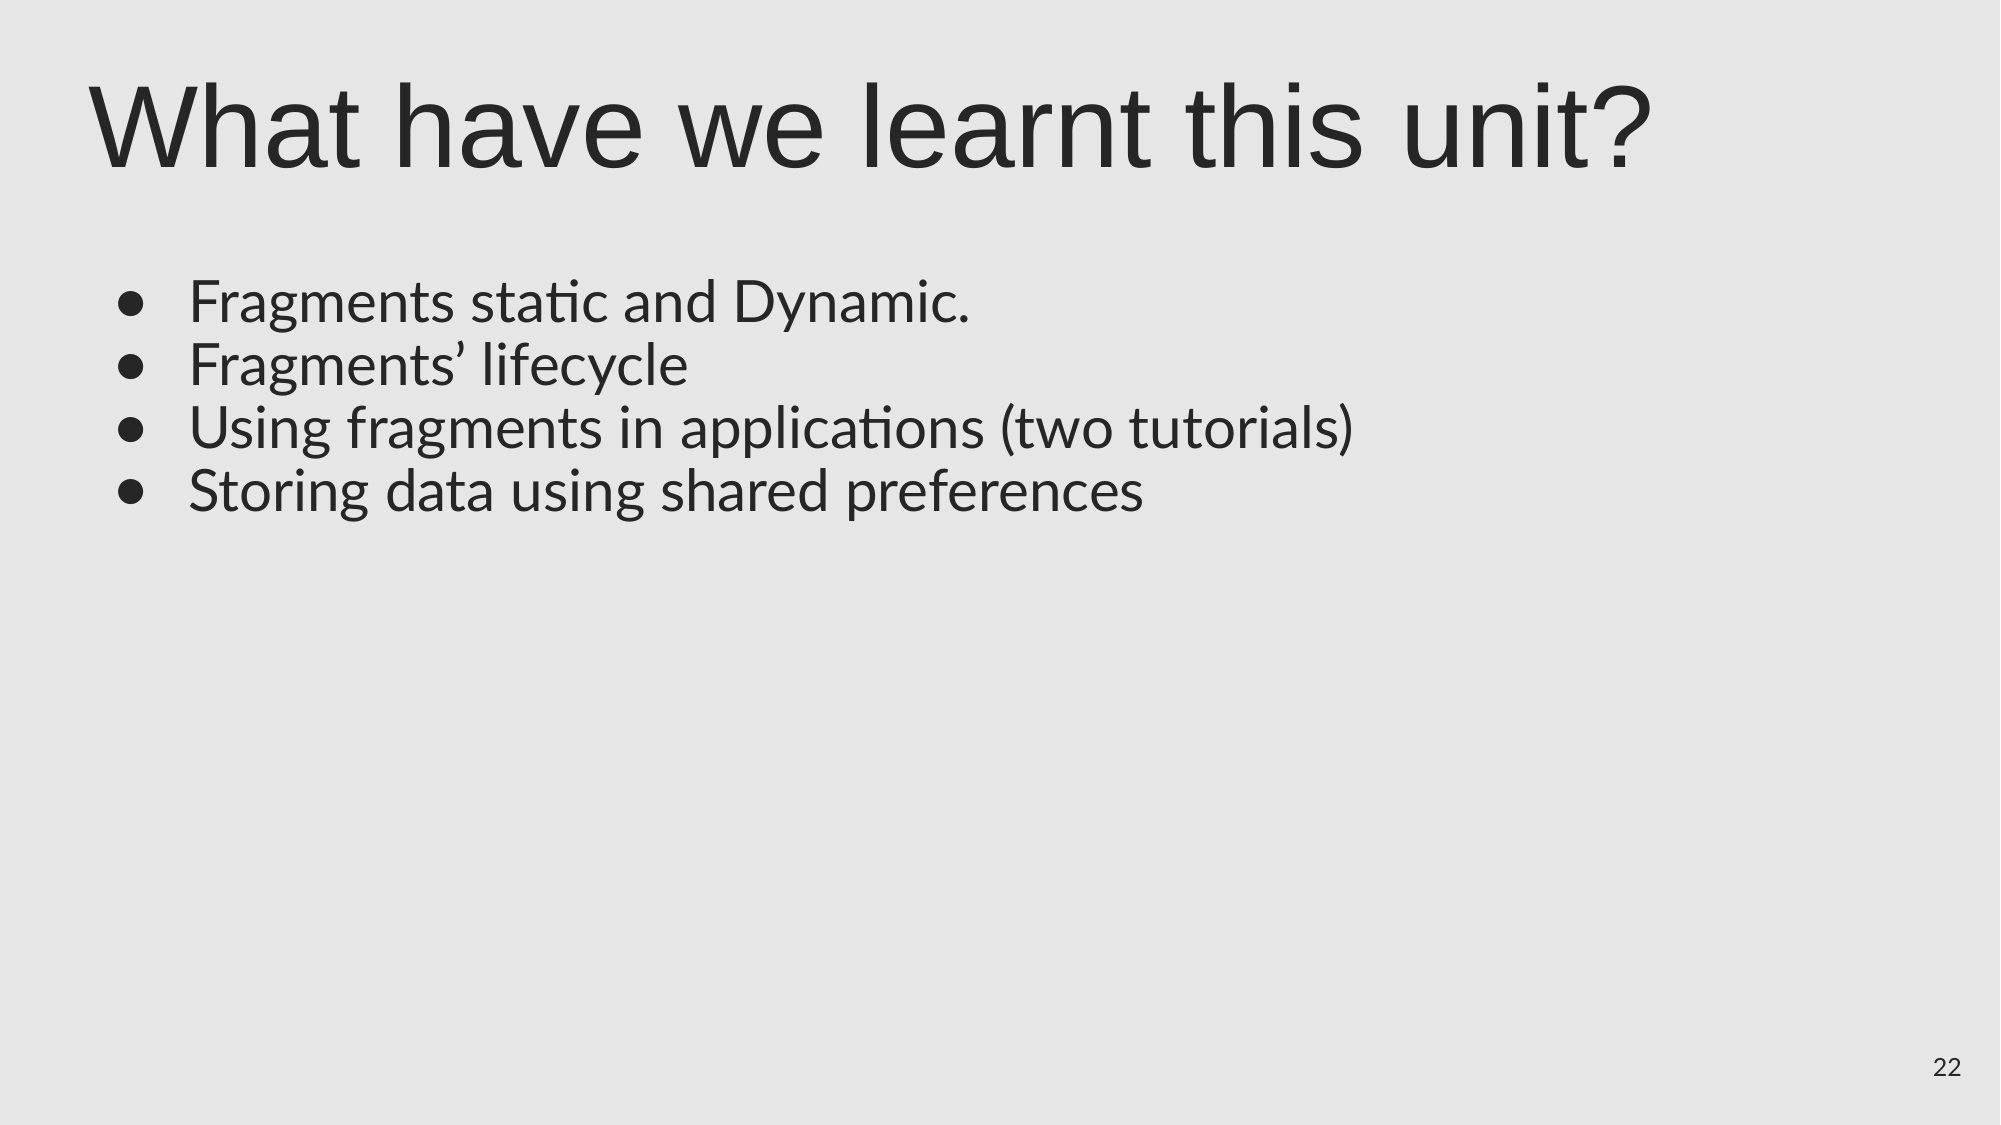

# What have we learnt this unit?
Fragments static and Dynamic.
Fragments’ lifecycle
Using fragments in applications (two tutorials)
Storing data using shared preferences
22